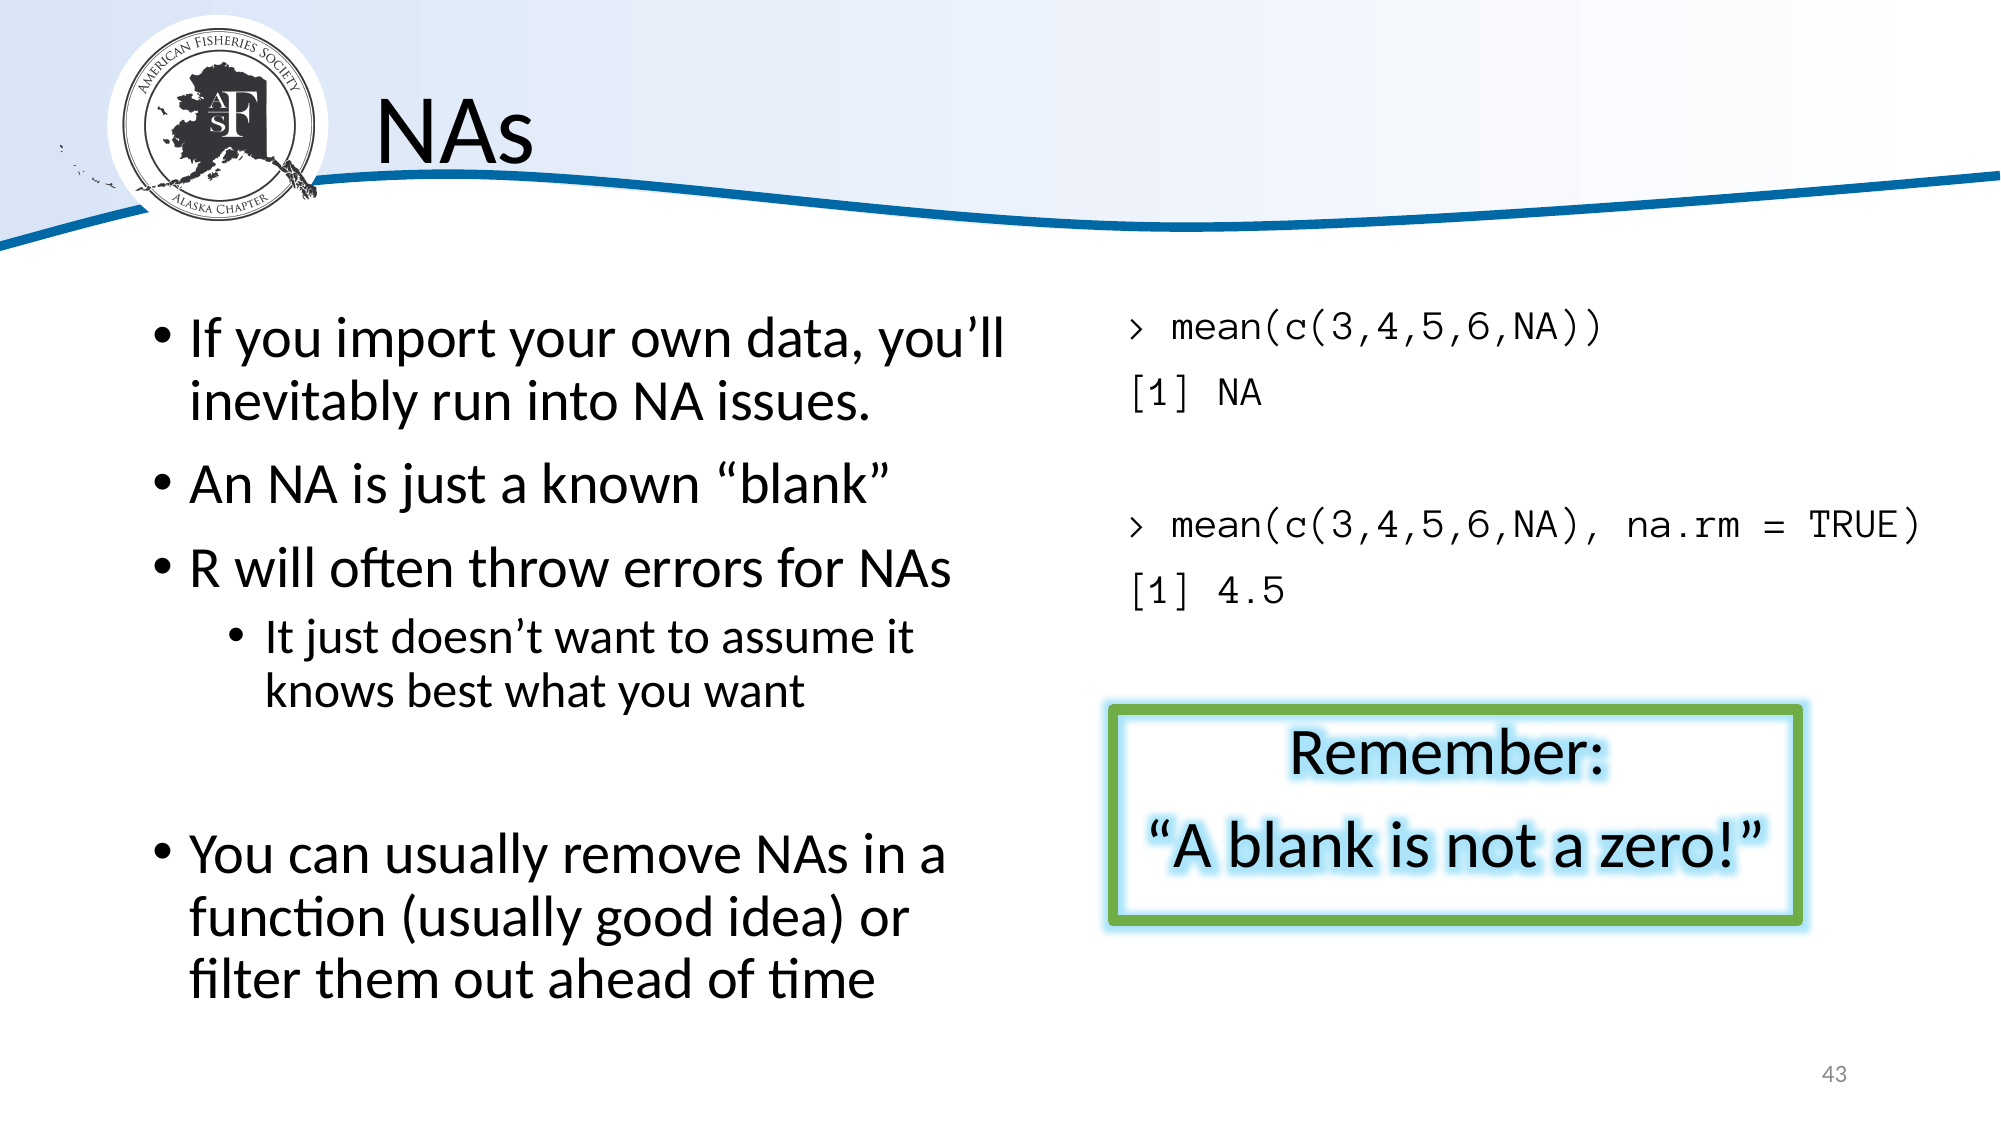

# NAs
> mean(c(3,4,5,6,NA))
[1] NA

> mean(c(3,4,5,6,NA), na.rm = TRUE)
[1] 4.5

If you import your own data, you’ll inevitably run into NA issues.
An NA is just a known “blank”
R will often throw errors for NAs
It just doesn’t want to assume it knows best what you want

You can usually remove NAs in a function (usually good idea) or filter them out ahead of time

Remember:
“A blank is not a zero!”

43